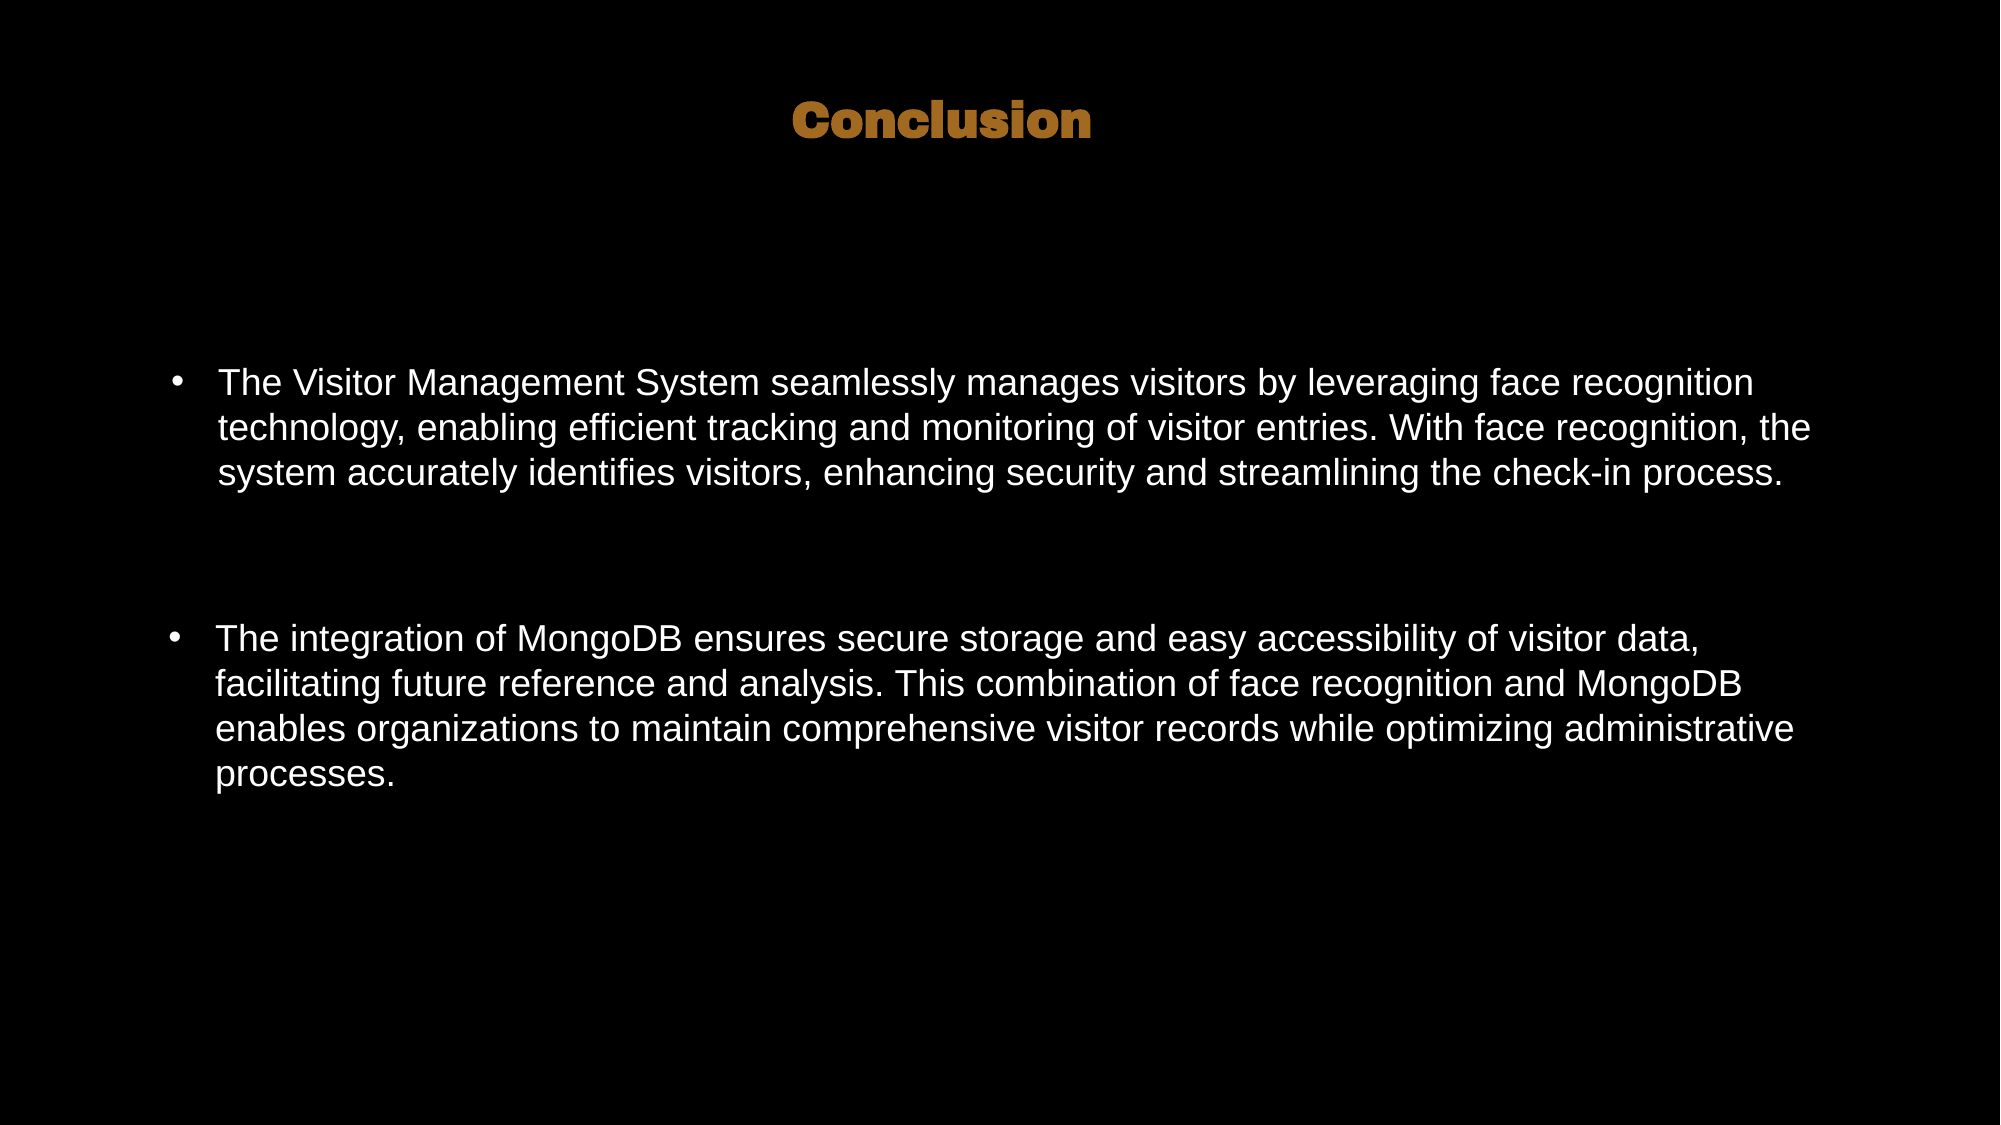

Conclusion
The Visitor Management System seamlessly manages visitors by leveraging face recognition technology, enabling efficient tracking and monitoring of visitor entries. With face recognition, the system accurately identifies visitors, enhancing security and streamlining the check-in process.
The integration of MongoDB ensures secure storage and easy accessibility of visitor data, facilitating future reference and analysis. This combination of face recognition and MongoDB enables organizations to maintain comprehensive visitor records while optimizing administrative processes.